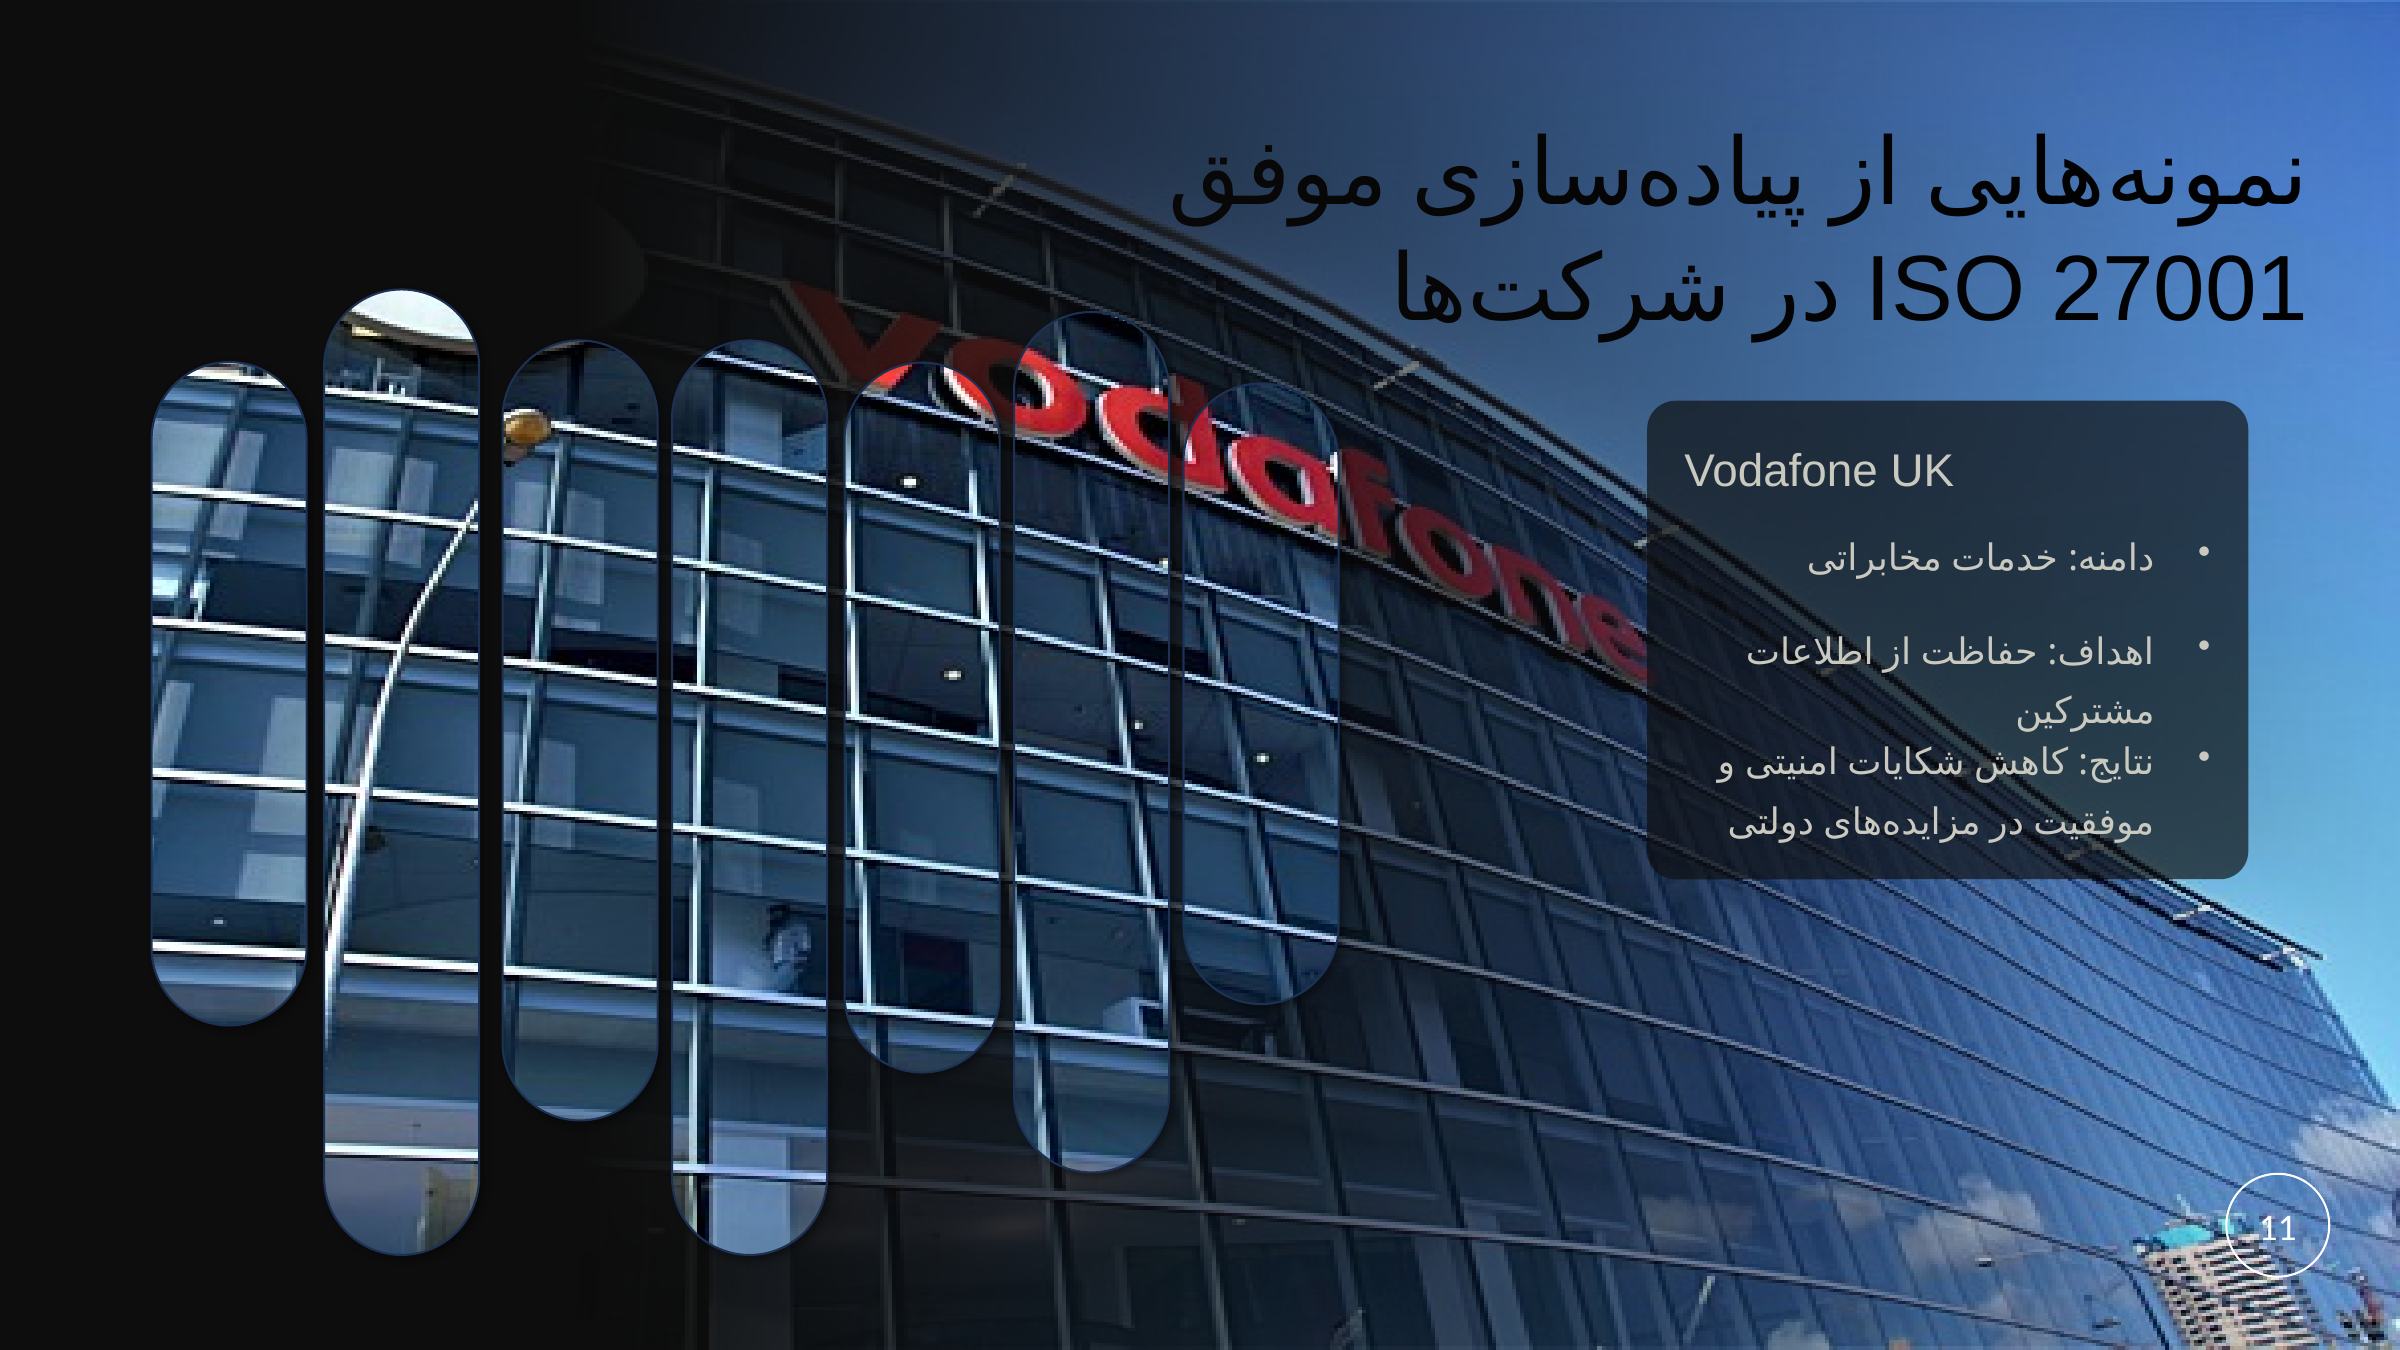

فناپ ایران
دامنه: فناوری مالی
نتایج: تطابق کامل با مقررات بانک مرکزی و افزایش اعتماد سازمانی

نمونه‌هایی از پیاده‌سازی موفق ISO 27001 در شرکت‌ها

Vodafone UK
دامنه: خدمات مخابراتی
اهداف: حفاظت از اطلاعات مشترکین
نتایج: کاهش شکایات امنیتی و موفقیت در مزایده‌های دولتی
11

Fujitsu
دامنه: خدمات ابری
نتیجه: افزایش اعتماد مشتریان بین‌المللی